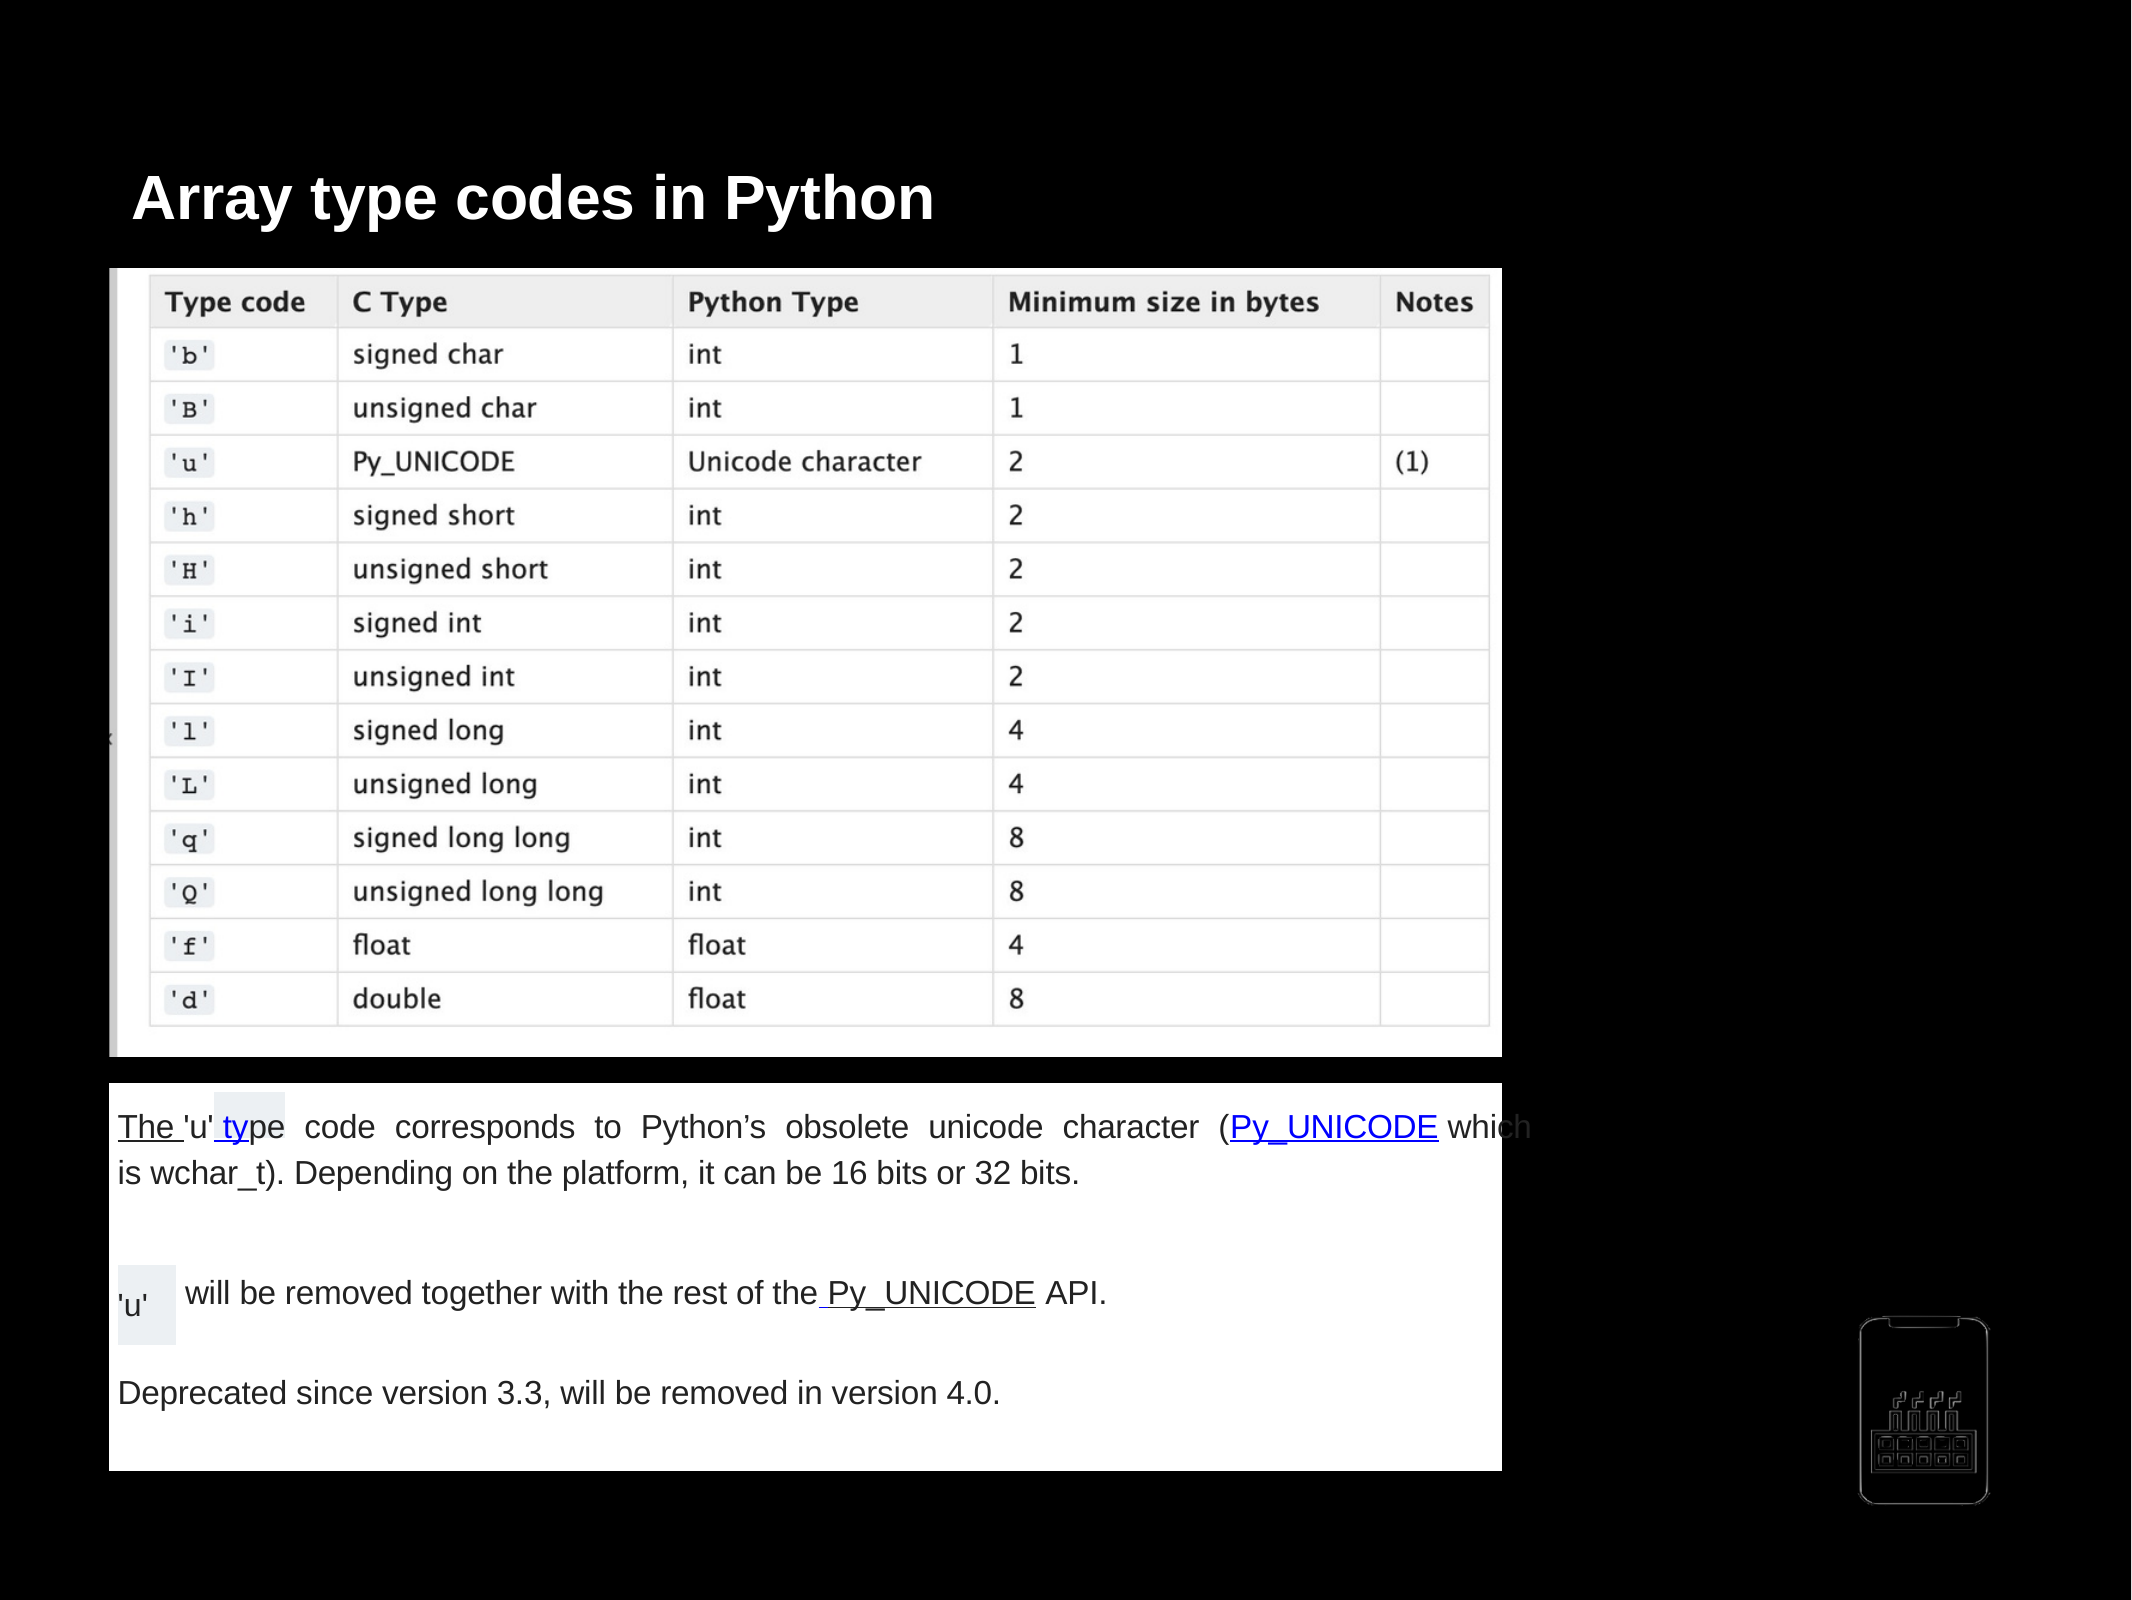

Array type codes in Python

The 'u' type code corresponds to Python’s obsolete unicode character (Py_UNICODE which is wchar_t). Depending on the platform, it can be 16 bits or 32 bits.
'u'

 will be removed together with the rest of the Py_UNICODE API.
Deprecated since version 3.3, will be removed in version 4.0.
AppMillers
www.appmillers.com